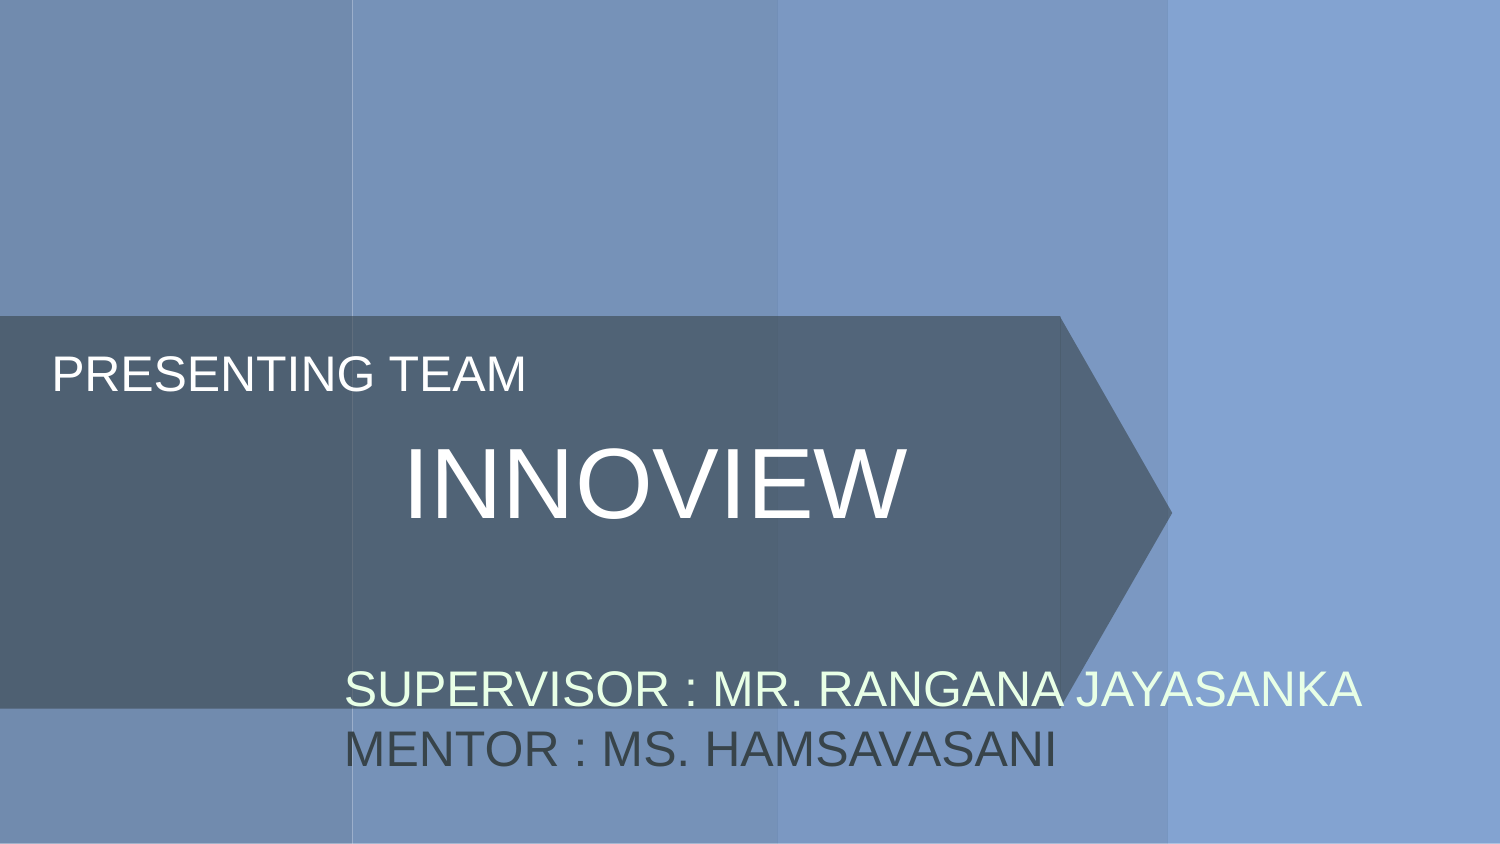

PRESENTING TEAM
# INNOVIEW
SUPERVISOR : MR. RANGANA JAYASANKA
MENTOR : MS. HAMSAVASANI